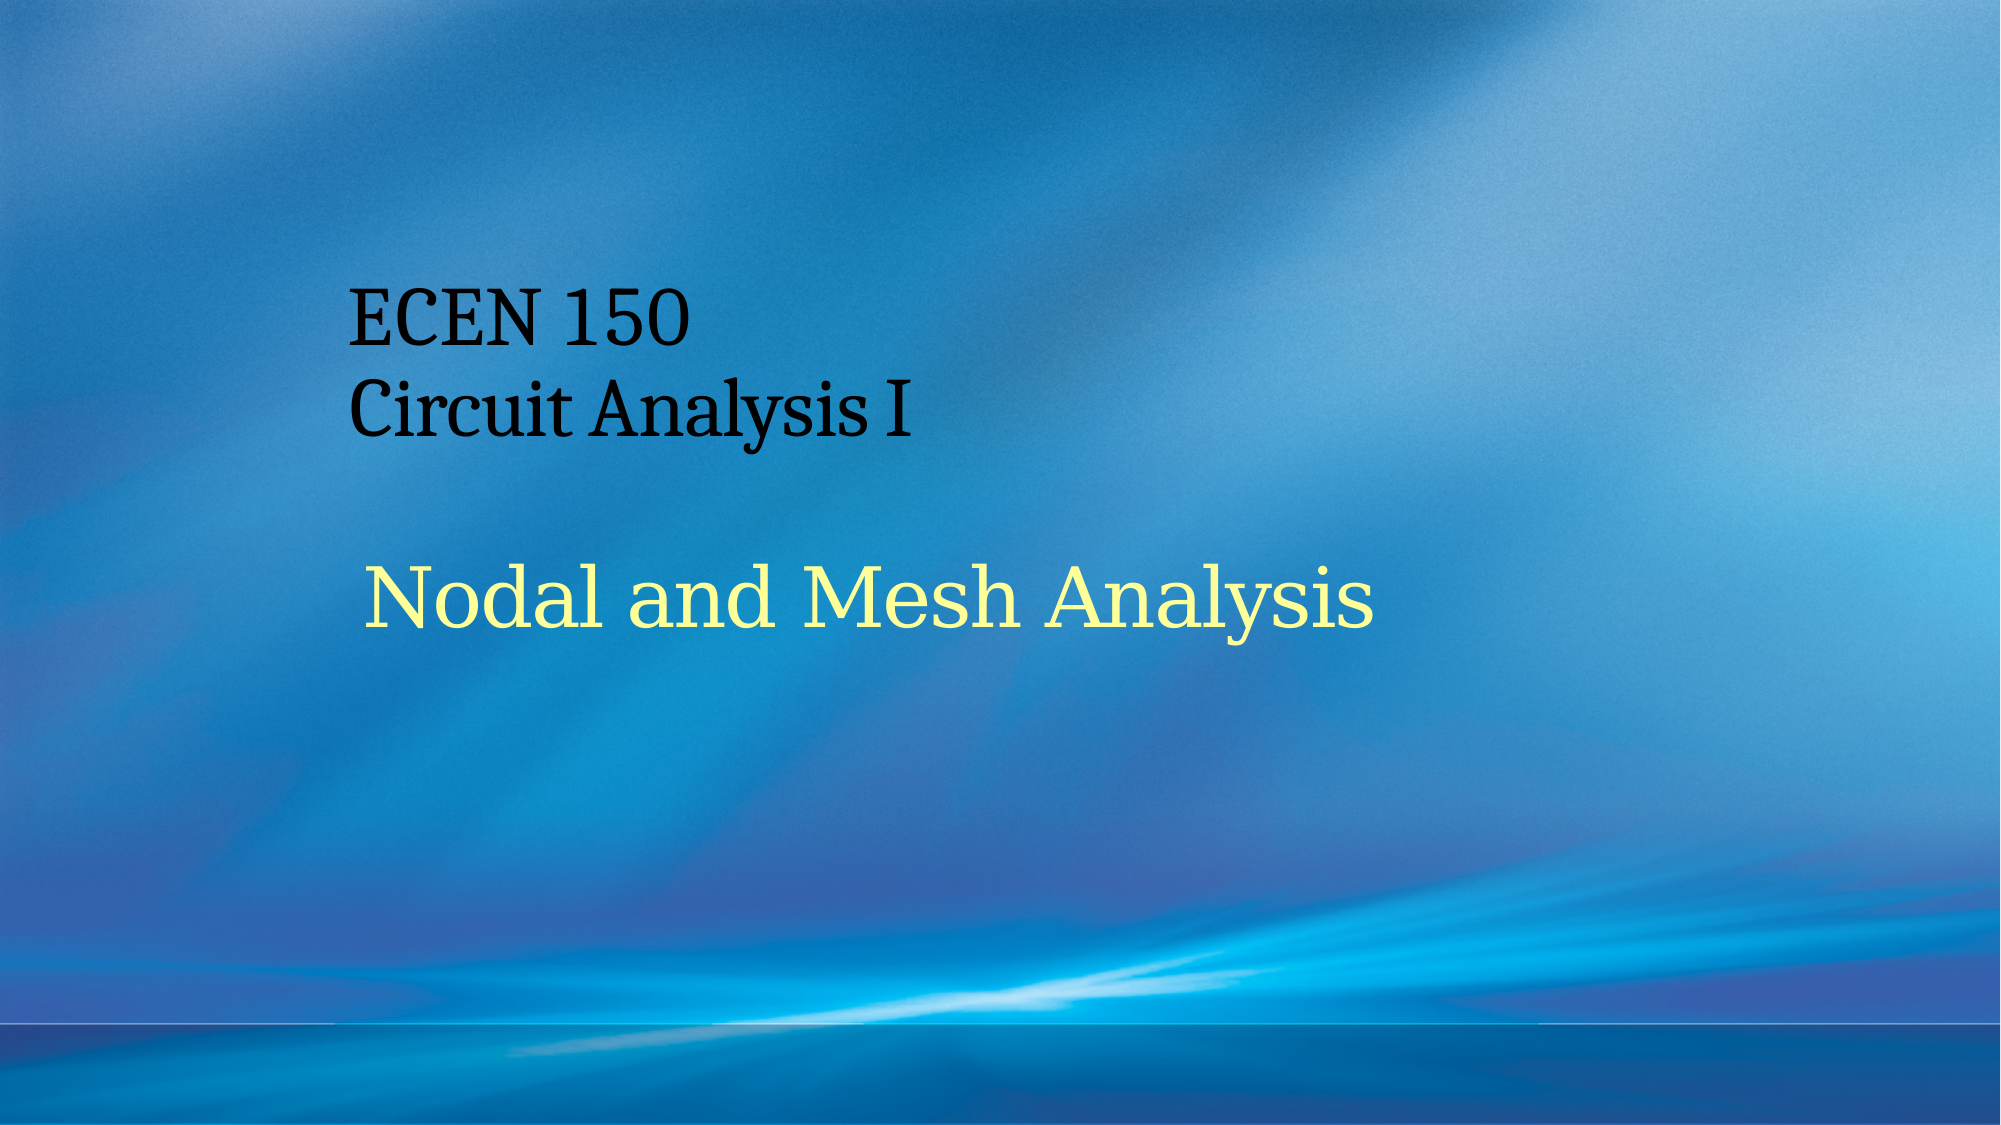

# ECEN 150 Circuit Analysis I
Nodal and Mesh Analysis